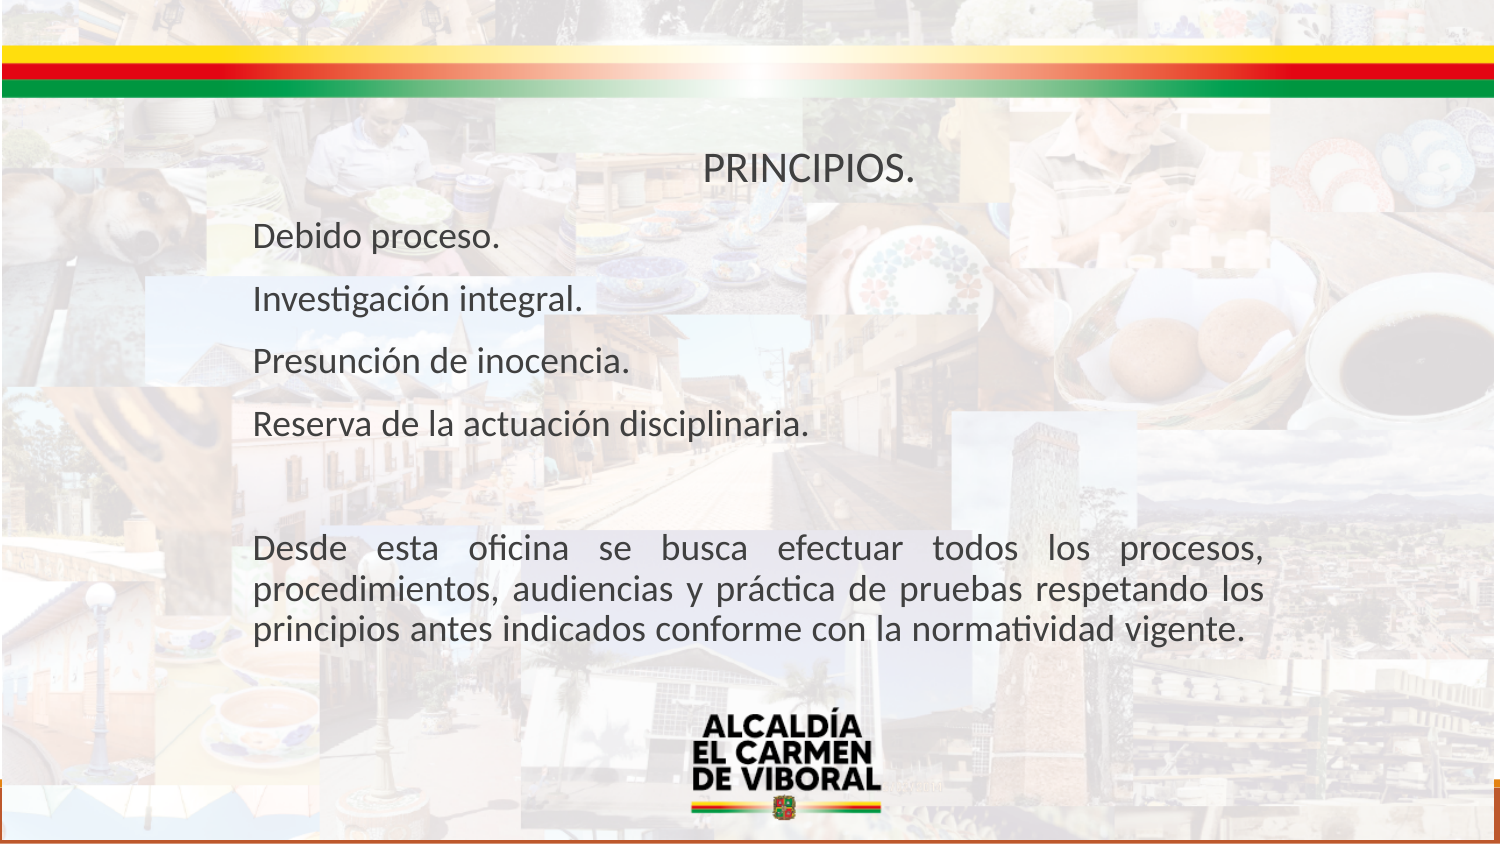

PRINCIPIOS.
Debido proceso.
Investigación integral.
Presunción de inocencia.
Reserva de la actuación disciplinaria.

Desde esta oficina se busca efectuar todos los procesos, procedimientos, audiencias y práctica de pruebas respetando los principios antes indicados conforme con la normatividad vigente.